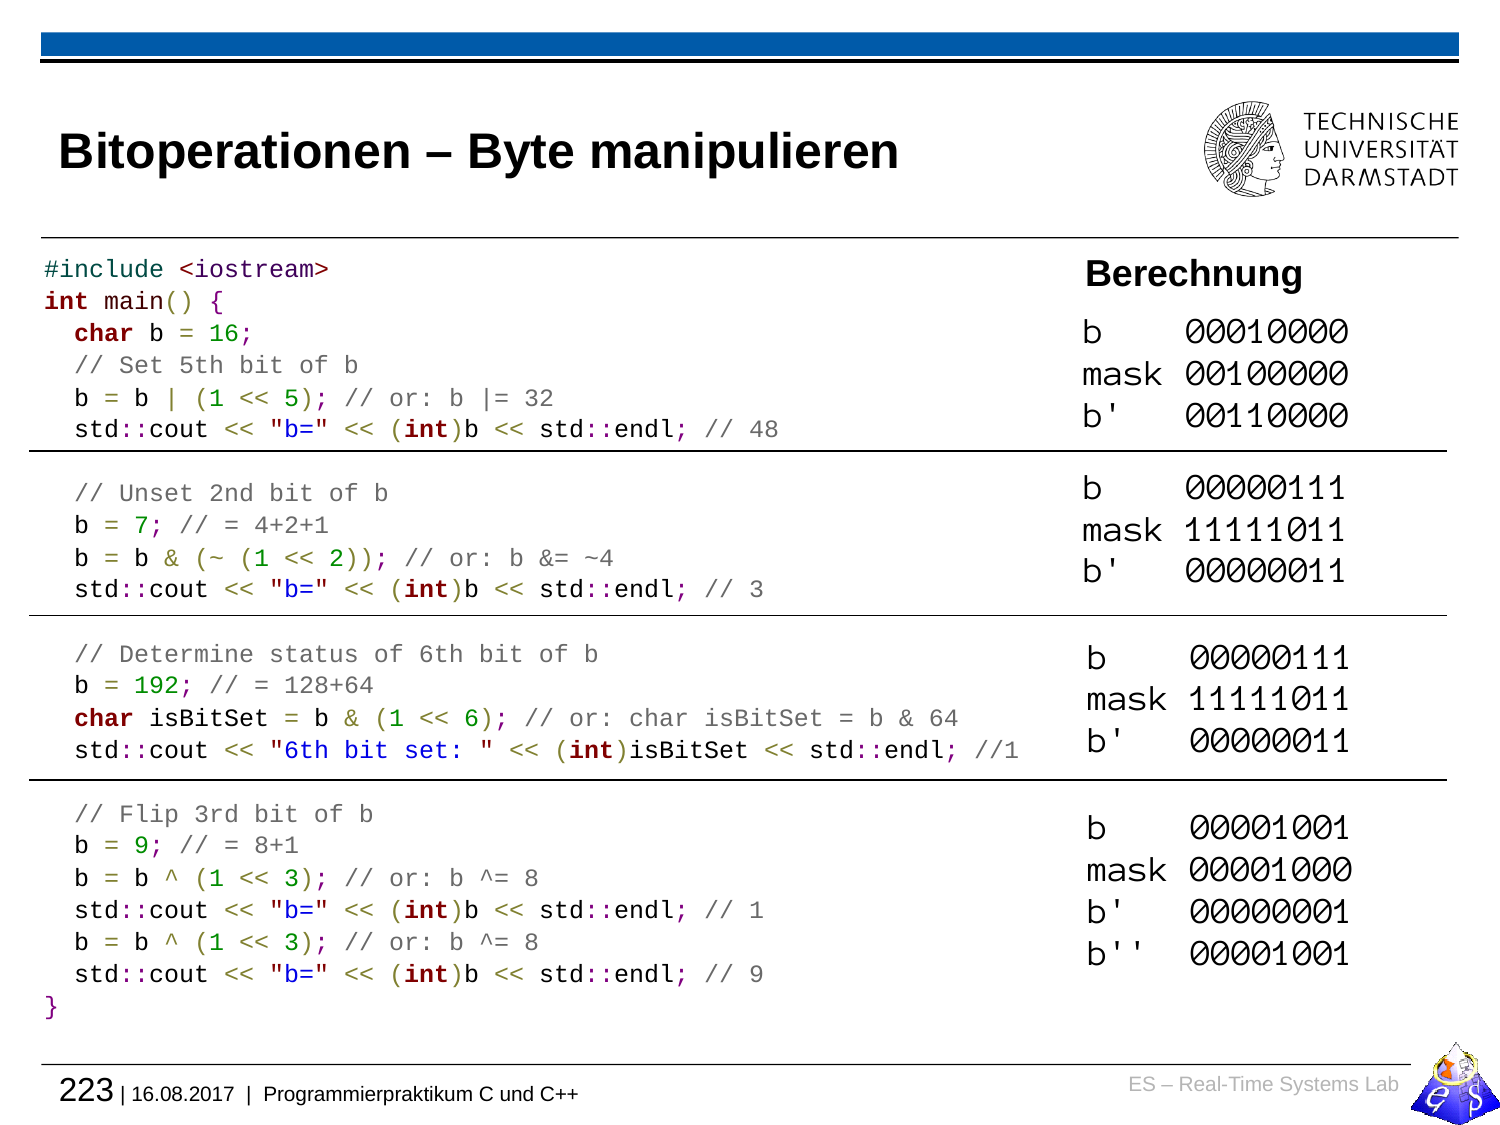

# Bitoperationen – Byte manipulieren
#include <iostream>
int main() {
  char b = 16;
  // Set 5th bit of b
  b = b | (1 << 5); // or: b |= 32
  std::cout << "b=" << (int)b << std::endl; // 48

  // Unset 2nd bit of b
  b = 7; // = 4+2+1
  b = b & (~ (1 << 2)); // or: b &= ~4
  std::cout << "b=" << (int)b << std::endl; // 3

  // Determine status of 6th bit of b
  b = 192; // = 128+64
  char isBitSet = b & (1 << 6); // or: char isBitSet = b & 64
  std::cout << "6th bit set: " << (int)isBitSet << std::endl; //1

  // Flip 3rd bit of b
  b = 9; // = 8+1
  b = b ^ (1 << 3); // or: b ^= 8
  std::cout << "b=" << (int)b << std::endl; // 1
  b = b ^ (1 << 3); // or: b ^= 8
  std::cout << "b=" << (int)b << std::endl; // 9
}

Berechnung
b	00010000
mask	00100000
b'	00110000
b	00000111
mask 11111011
b'	00000011
b	00000111
mask 11111011
b'	00000011
b	00001001
mask 00001000
b'	00000001
b''	00001001